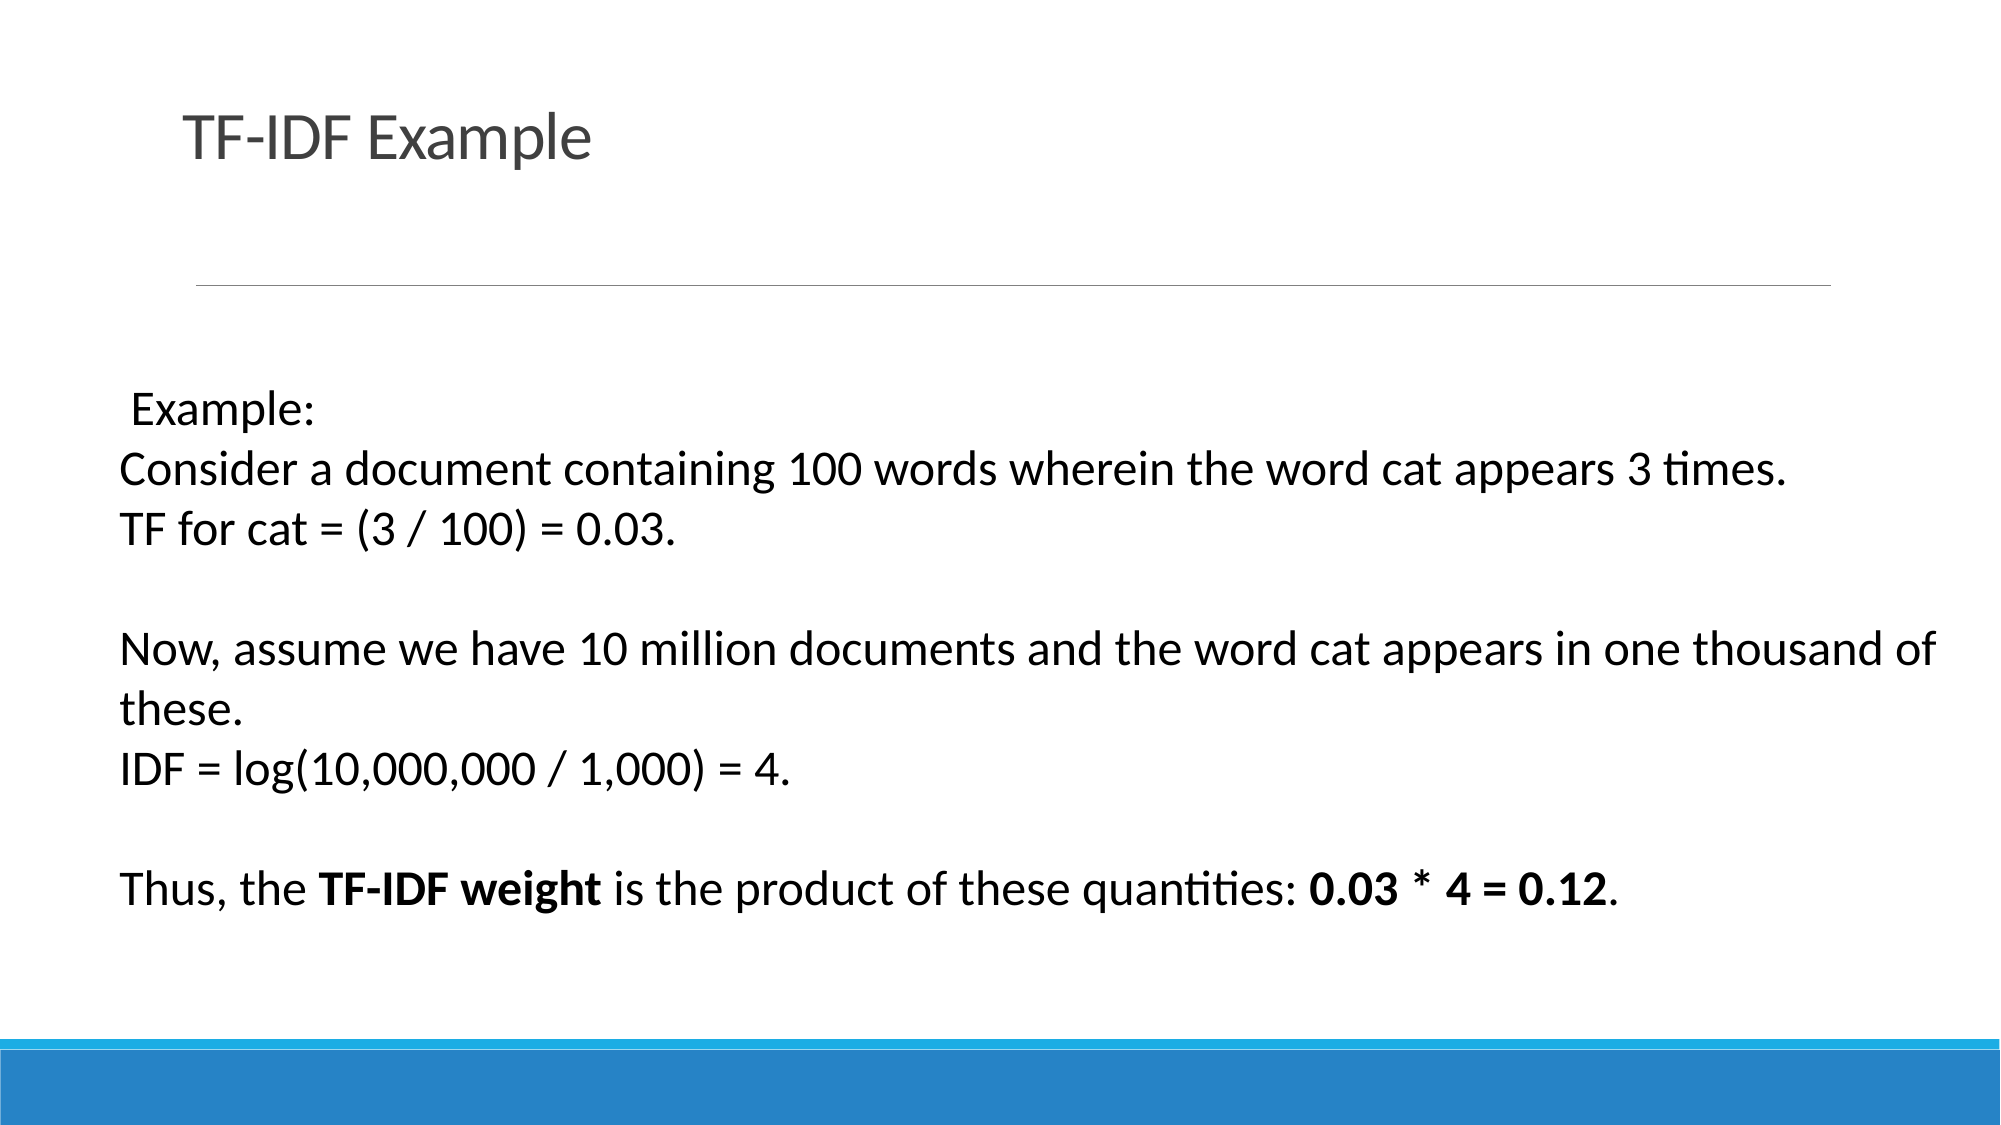

# TF-IDF Example
 Example:
Consider a document containing 100 words wherein the word cat appears 3 times.
TF for cat = (3 / 100) = 0.03.

Now, assume we have 10 million documents and the word cat appears in one thousand of these.
IDF = log(10,000,000 / 1,000) = 4.

Thus, the TF-IDF weight is the product of these quantities: 0.03 * 4 = 0.12.